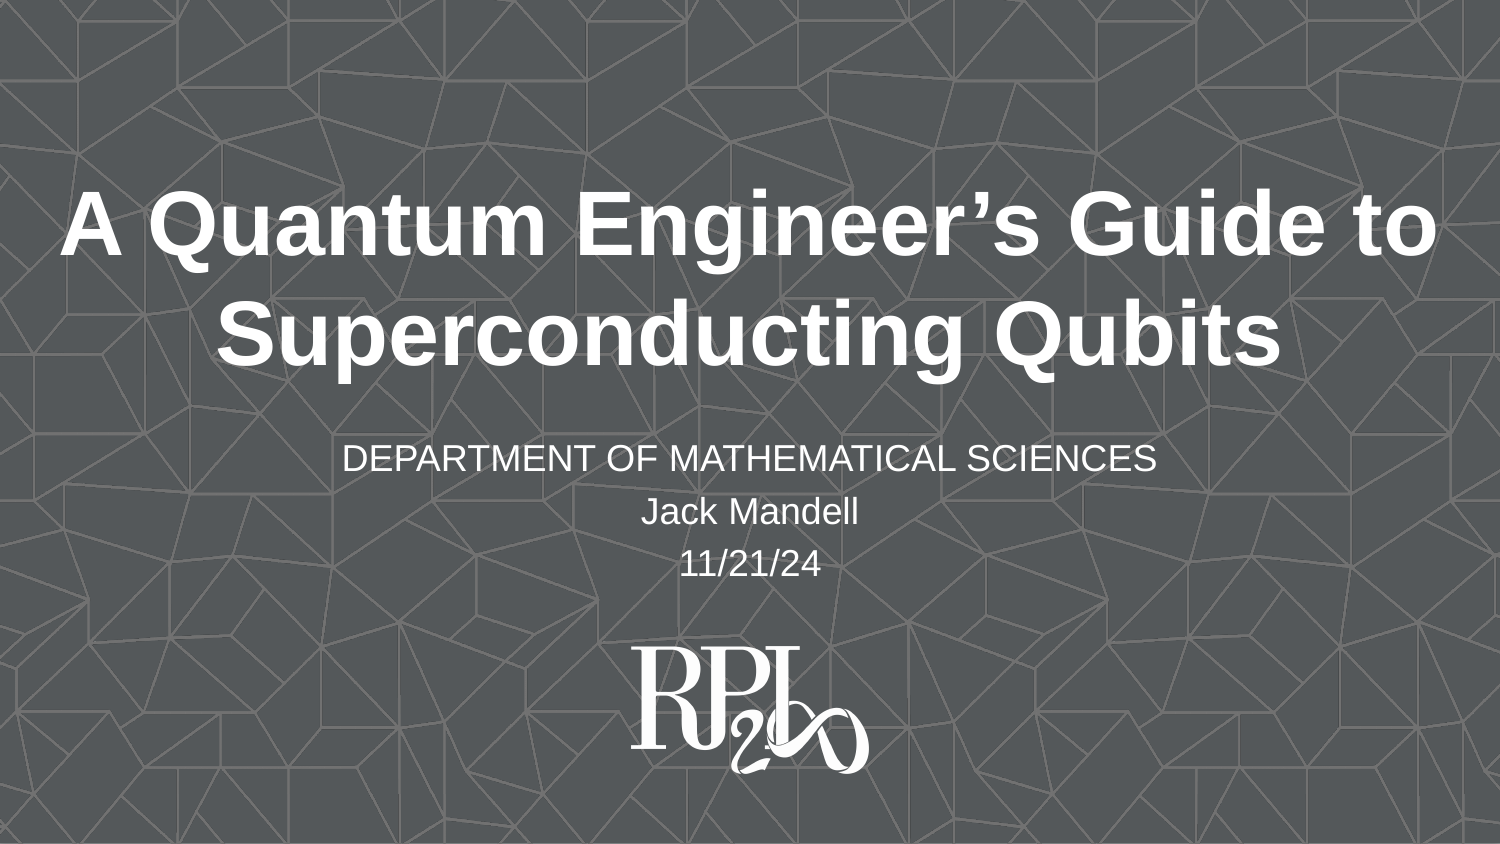

# A Quantum Engineer’s Guide to Superconducting Qubits
DEPARTMENT OF MATHEMATICAL SCIENCES
Jack Mandell
11/21/24